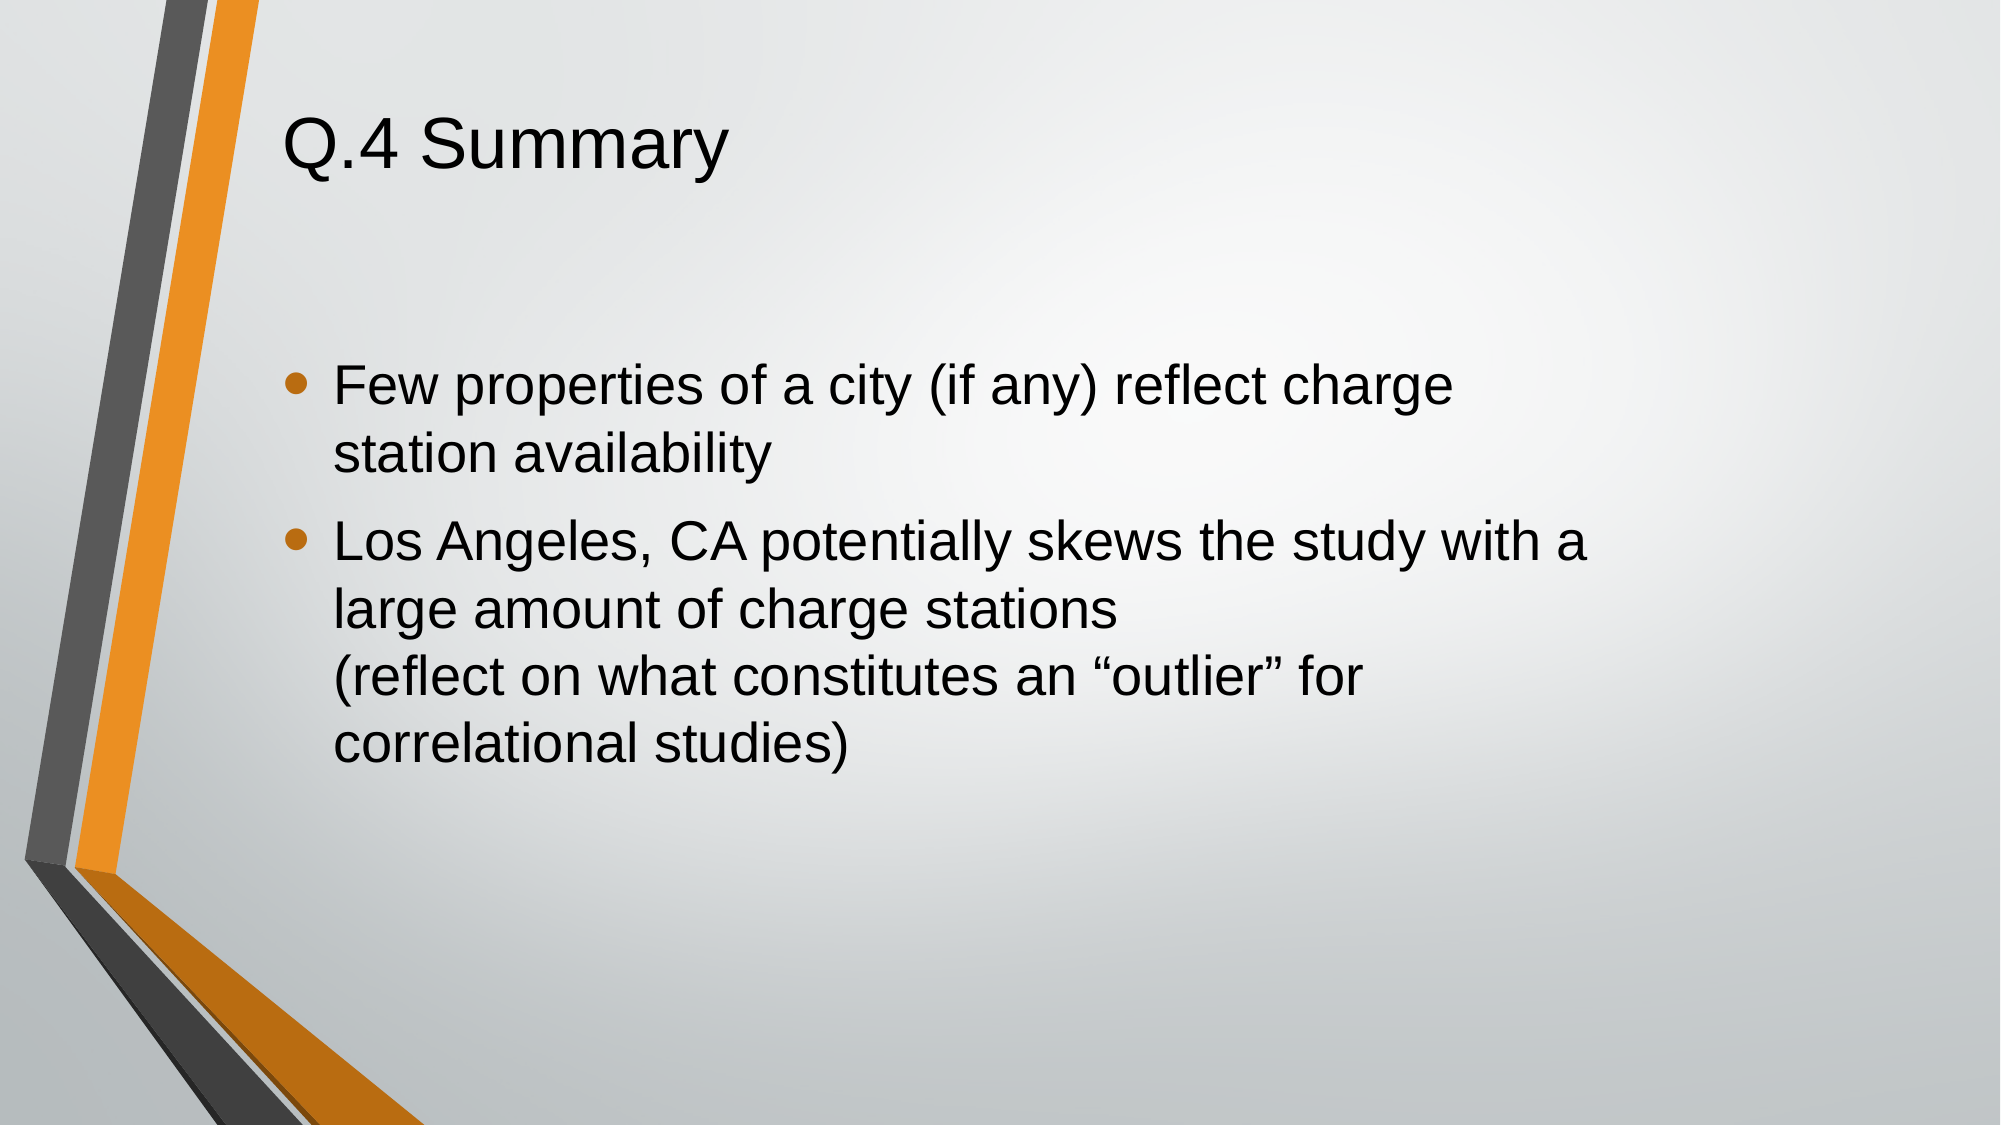

# Q.4 Summary
Few properties of a city (if any) reflect charge station availability
Los Angeles, CA potentially skews the study with a large amount of charge stations
(reflect on what constitutes an “outlier” for correlational studies)